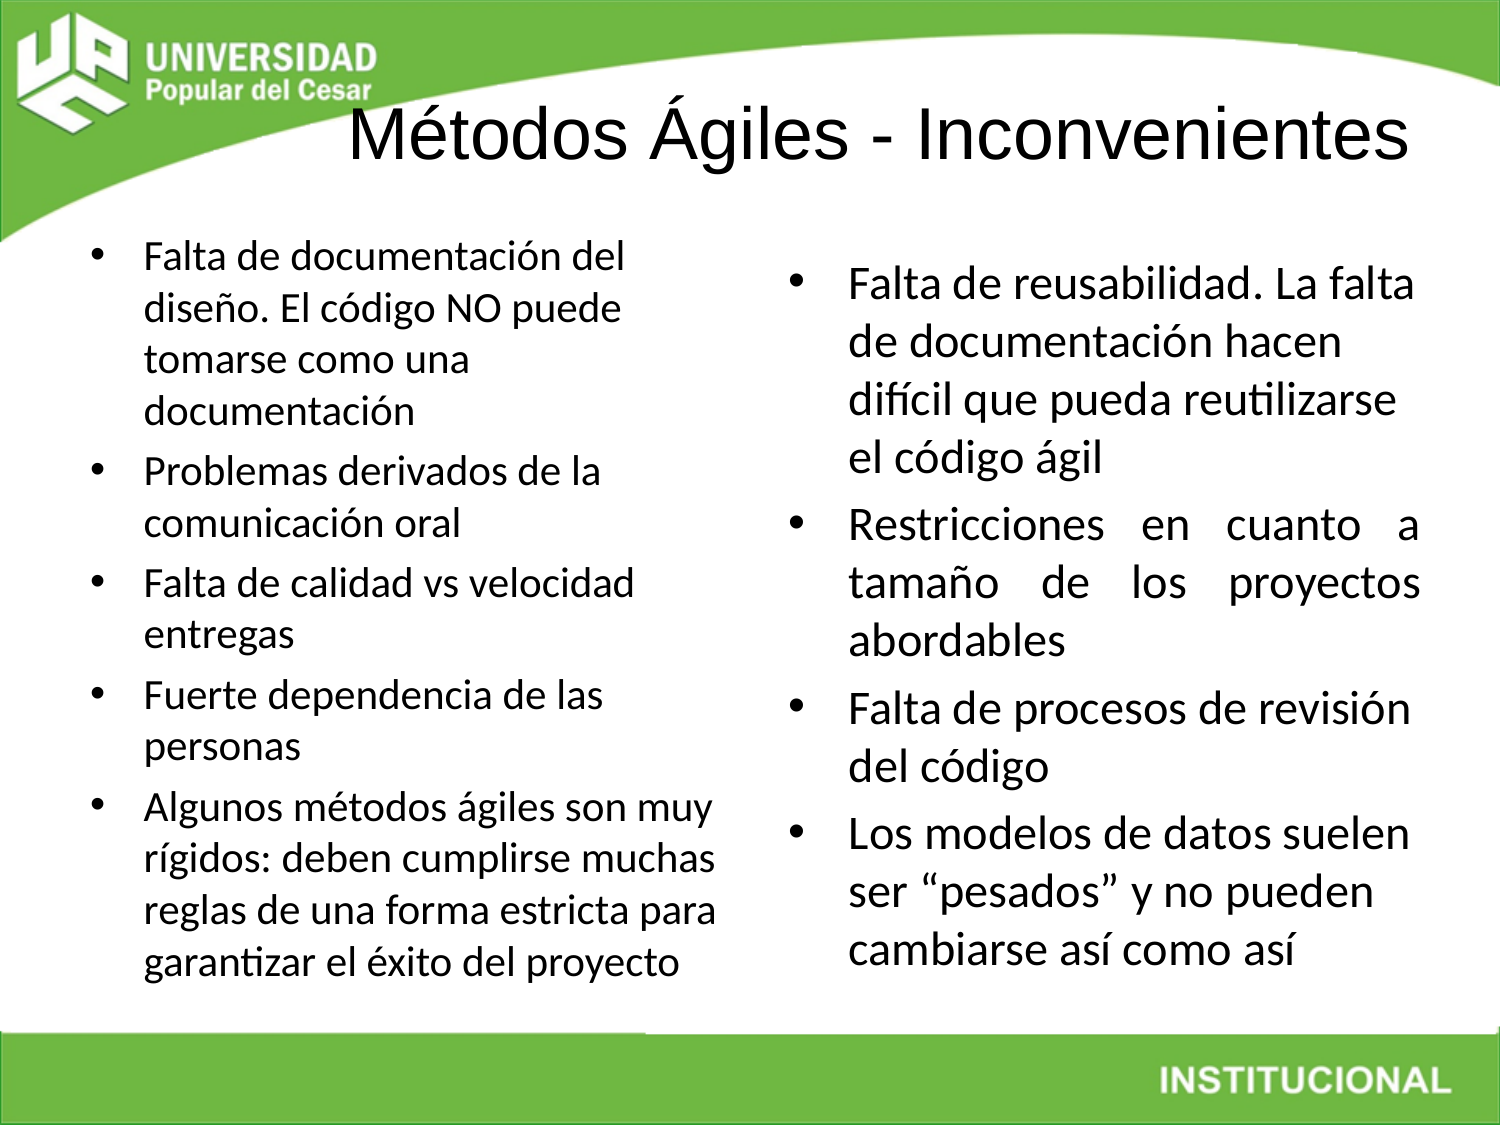

# Métodos Ágiles - Inconvenientes
Falta de documentación del diseño. El código NO puede tomarse como una documentación
Problemas derivados de la comunicación oral
Falta de calidad vs velocidad entregas
Fuerte dependencia de las personas
Algunos métodos ágiles son muy rígidos: deben cumplirse muchas reglas de una forma estricta para garantizar el éxito del proyecto
Falta de reusabilidad. La falta de documentación hacen difícil que pueda reutilizarse el código ágil
Restricciones en cuanto a tamaño de los proyectos abordables
Falta de procesos de revisión del código
Los modelos de datos suelen ser “pesados” y no pueden cambiarse así como así